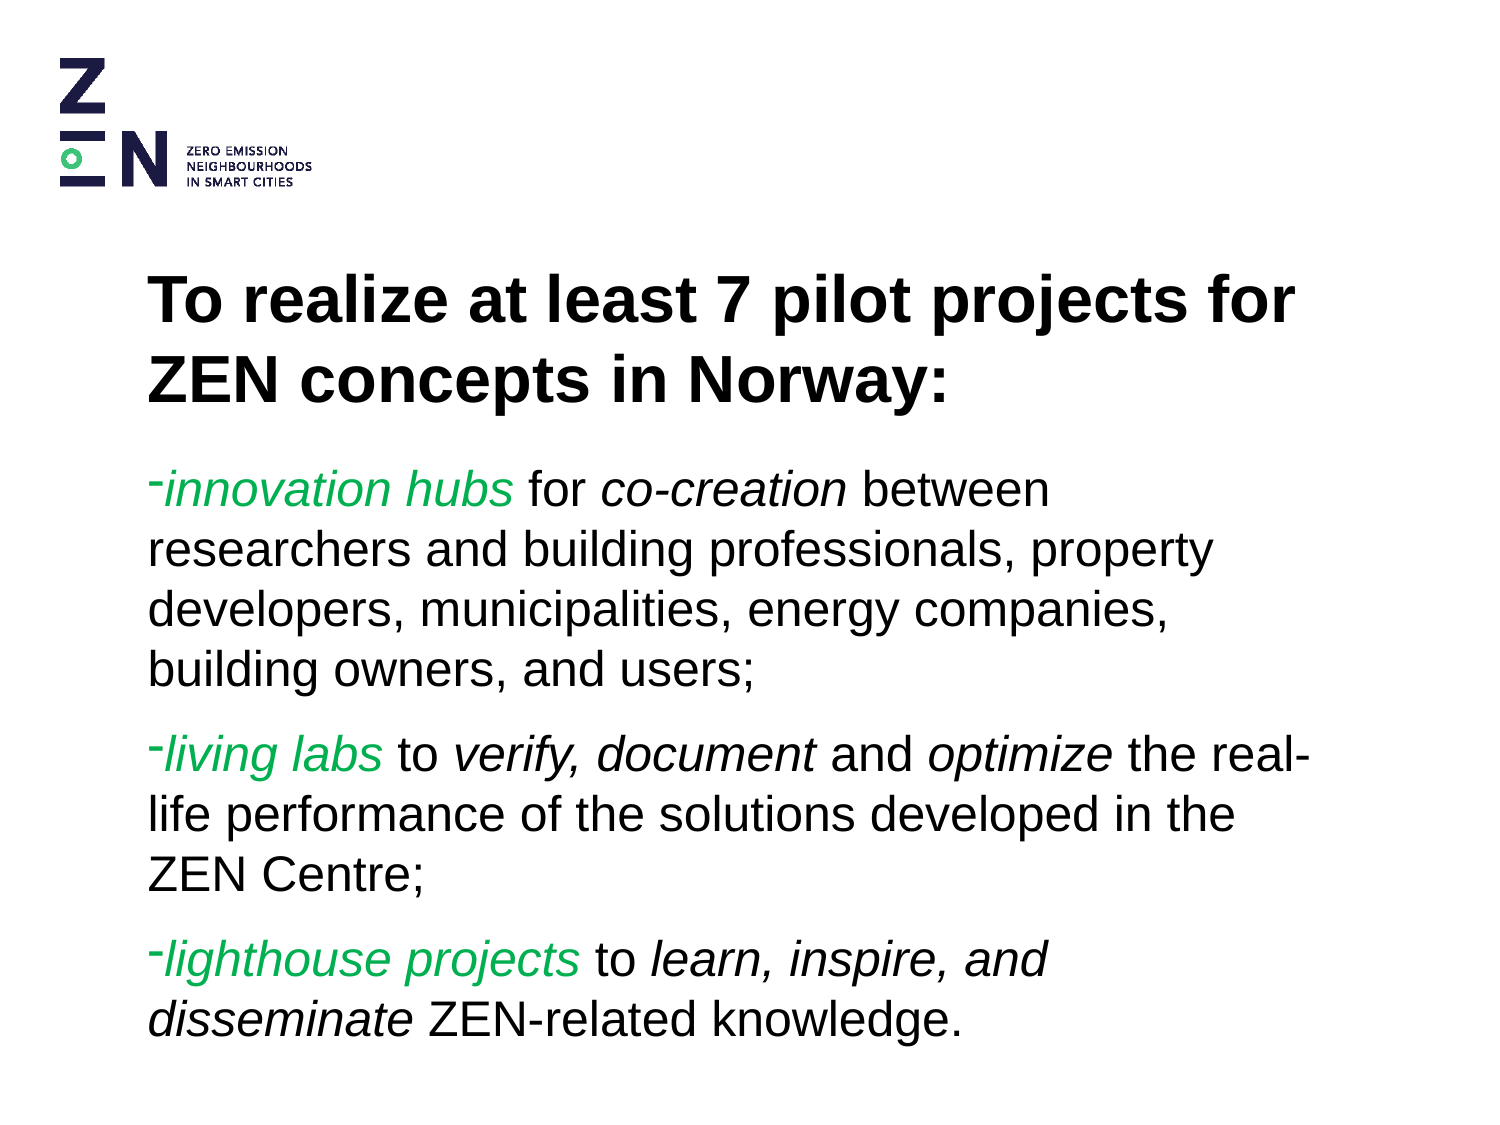

# To realize at least 7 pilot projects for ZEN concepts in Norway:
innovation hubs for co-creation between researchers and building professionals, property developers, municipalities, energy companies, building owners, and users;
living labs to verify, document and optimize the real-life performance of the solutions developed in the ZEN Centre;
lighthouse projects to learn, inspire, and disseminate ZEN-related knowledge.